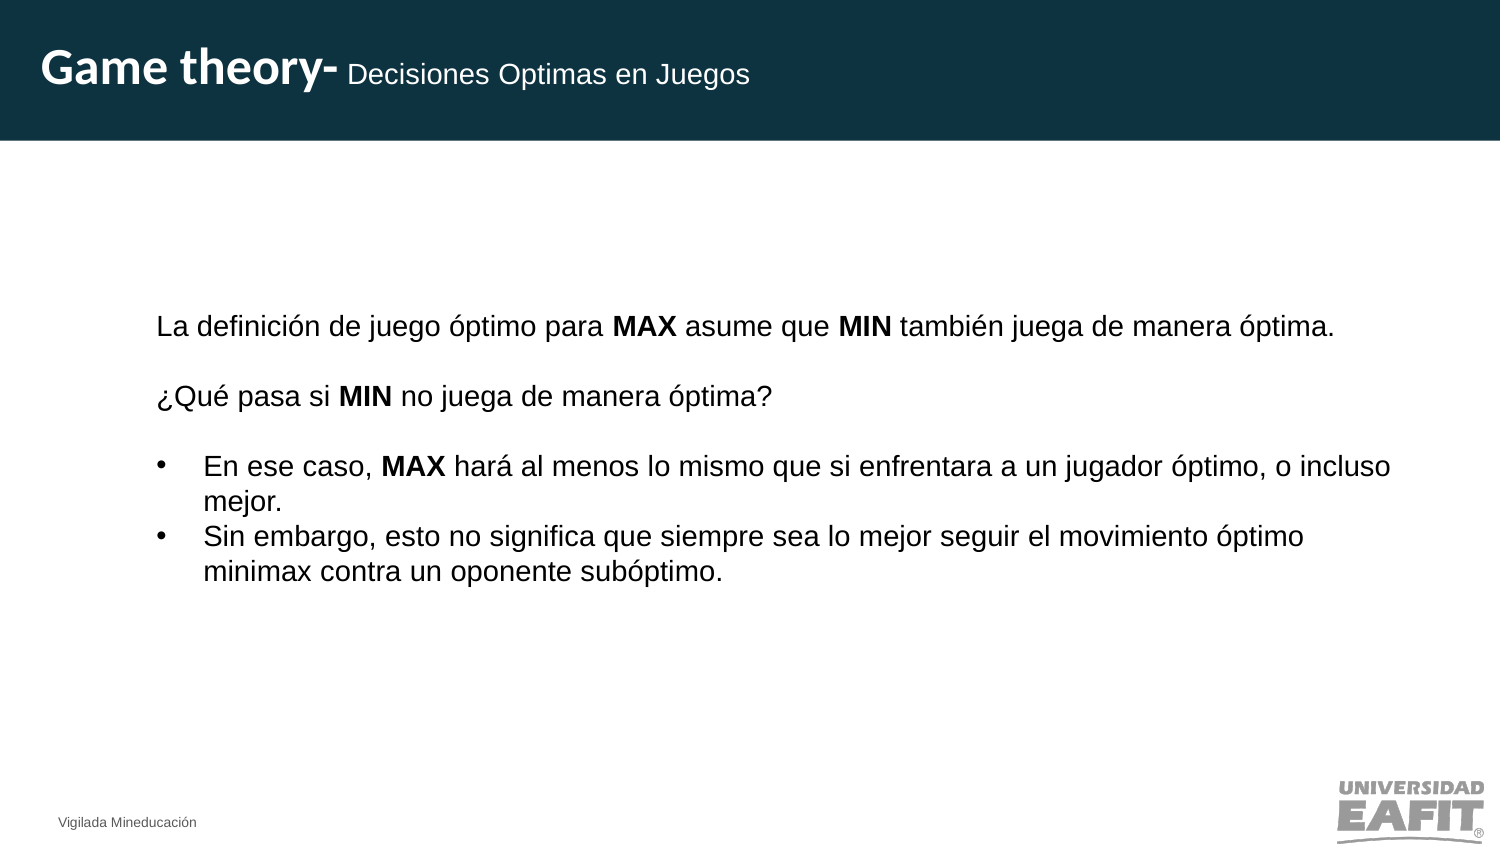

Game theory- Decisiones Optimas en Juegos
La definición de juego óptimo para MAX asume que MIN también juega de manera óptima.

¿Qué pasa si MIN no juega de manera óptima?

En ese caso, MAX hará al menos lo mismo que si enfrentara a un jugador óptimo, o incluso mejor.
Sin embargo, esto no significa que siempre sea lo mejor seguir el movimiento óptimo minimax contra un oponente subóptimo.